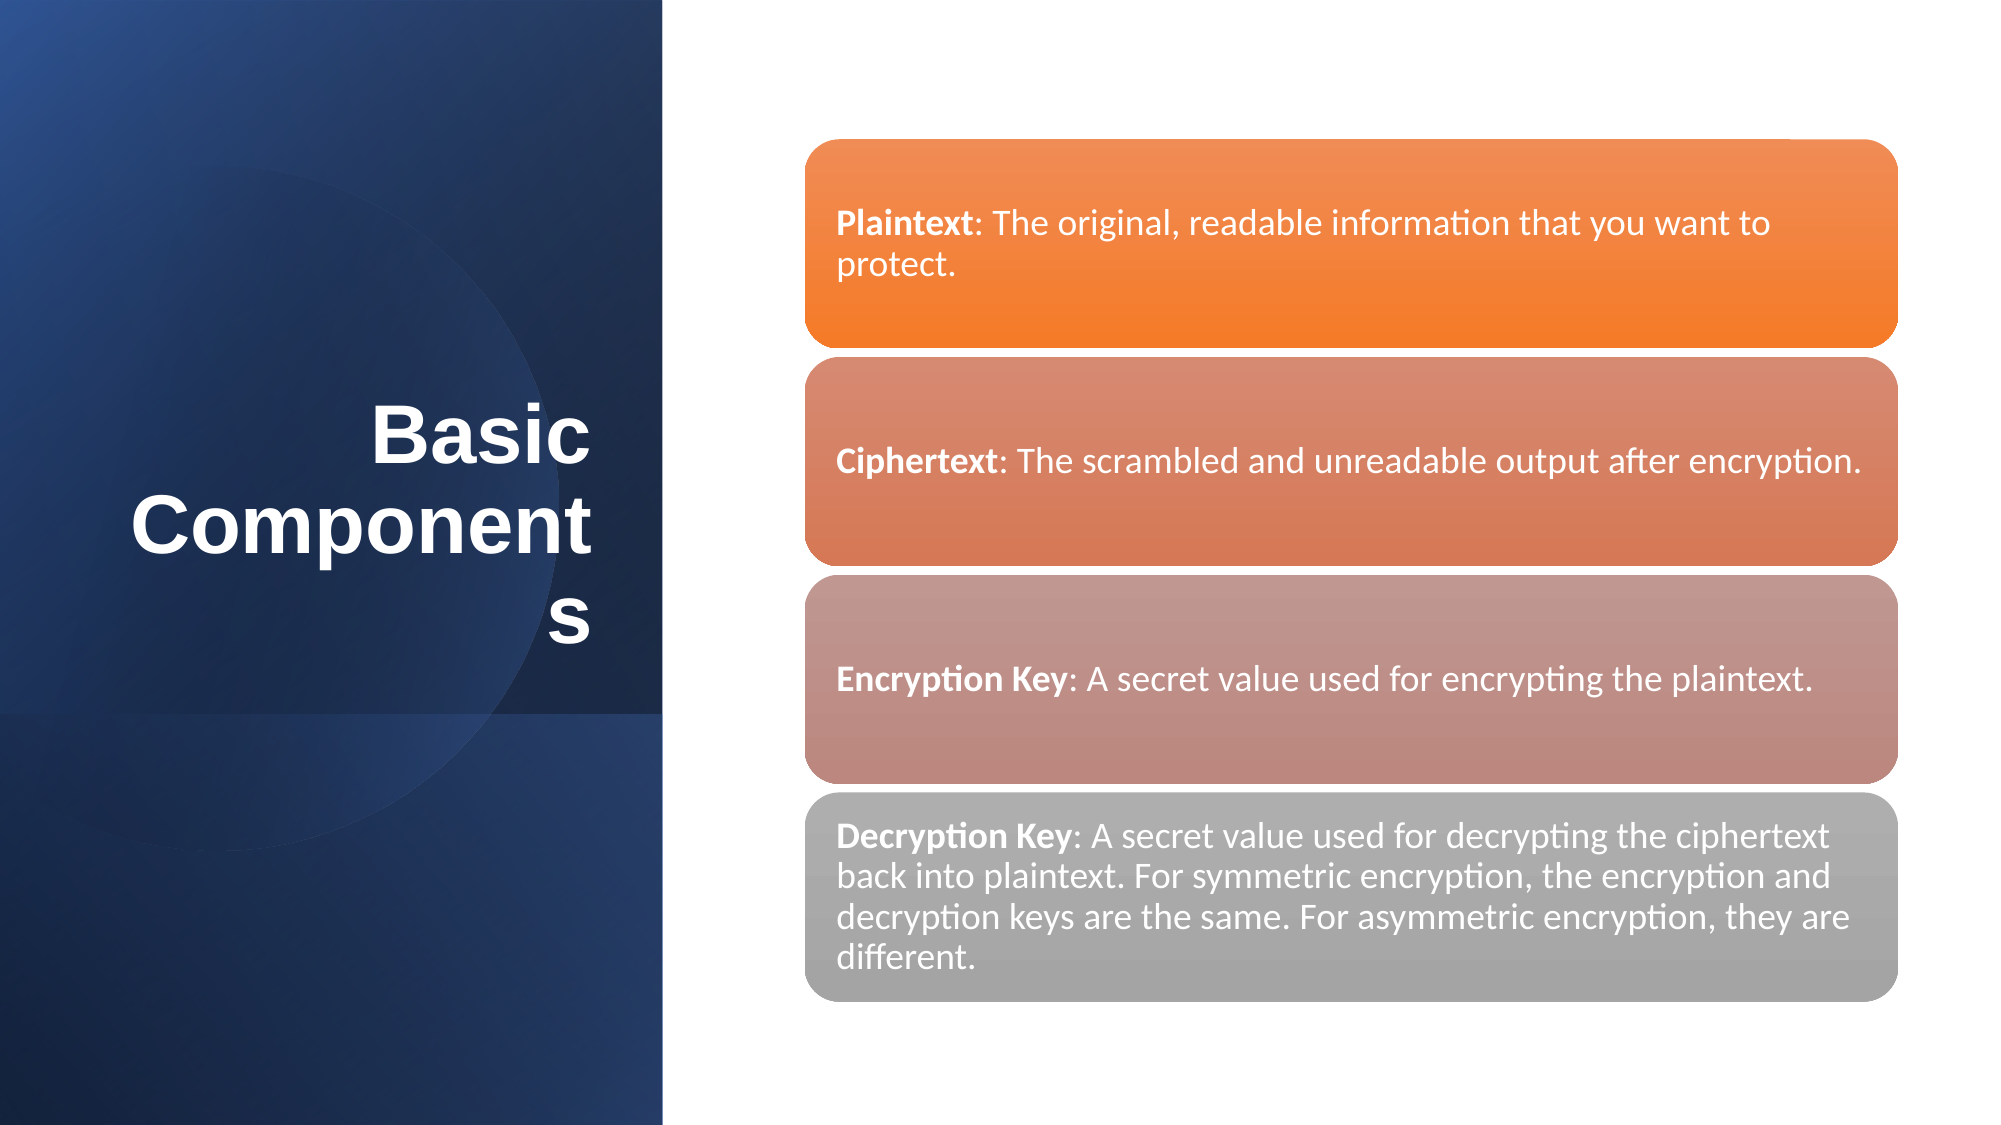

Plaintext: The original, readable information that you want to protect.
Ciphertext: The scrambled and unreadable output after encryption.
Encryption Key: A secret value used for encrypting the plaintext.
Decryption Key: A secret value used for decrypting the ciphertext back into plaintext. For symmetric encryption, the encryption and decryption keys are the same. For asymmetric encryption, they are different.

# Basic Components